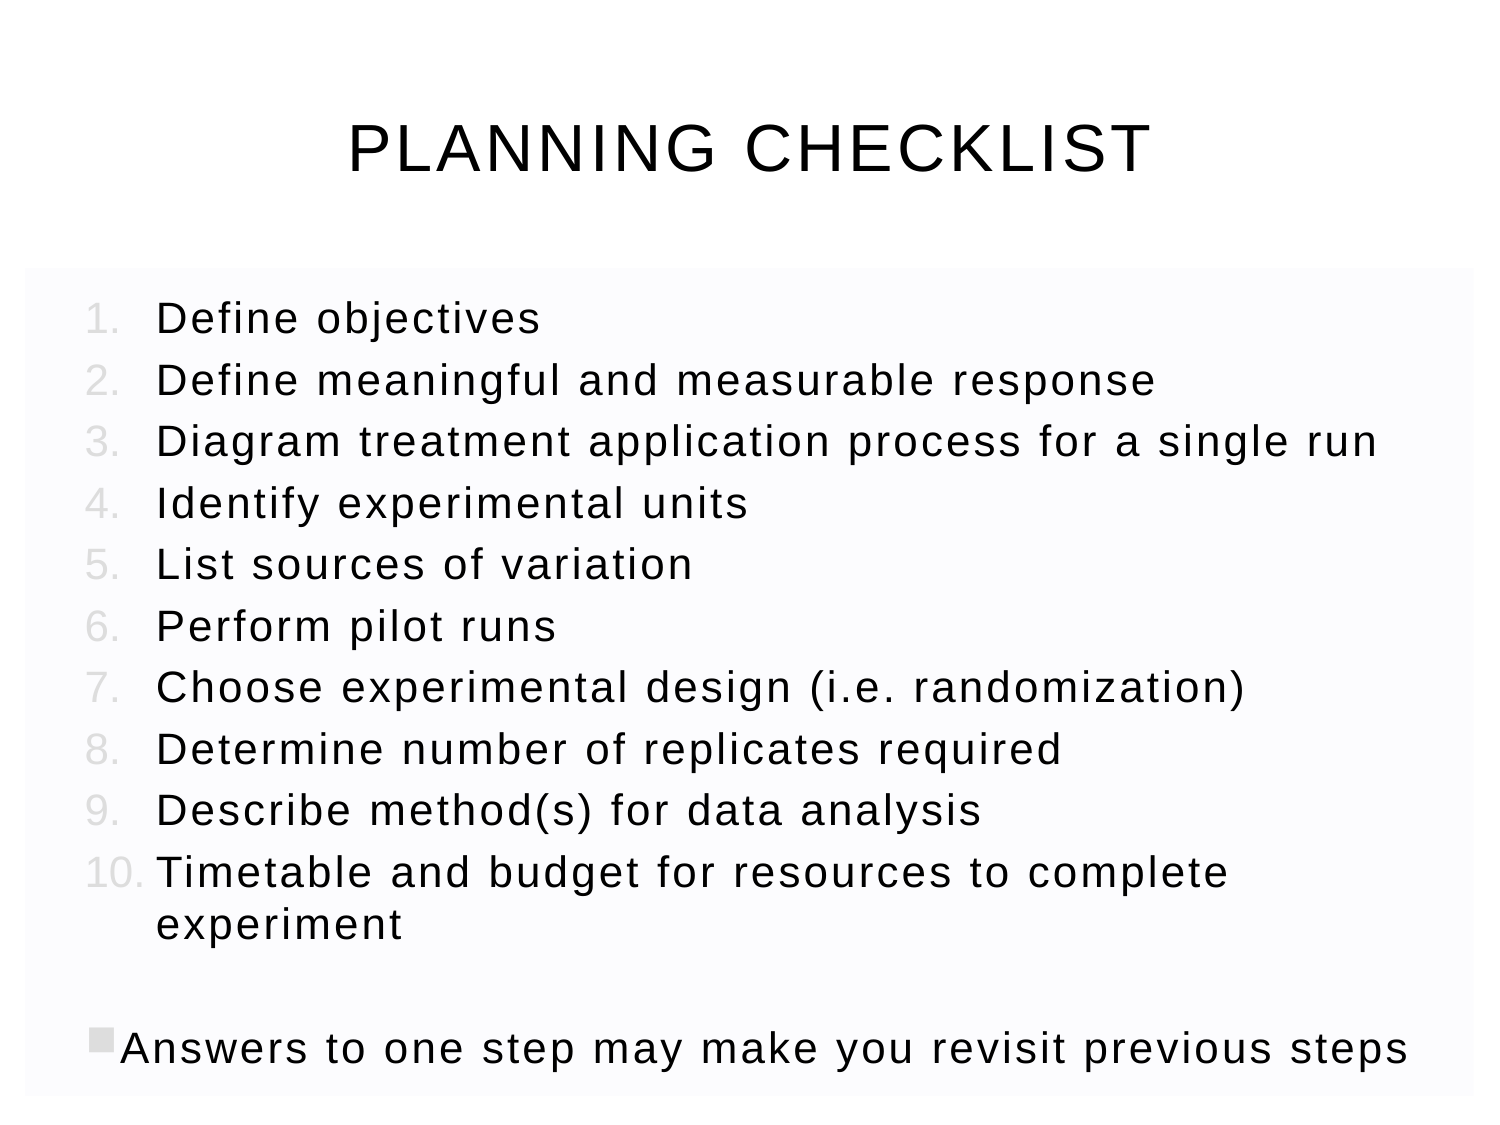

# Planning Checklist
Define objectives
Define meaningful and measurable response
Diagram treatment application process for a single run
Identify experimental units
List sources of variation
Perform pilot runs
Choose experimental design (i.e. randomization)
Determine number of replicates required
Describe method(s) for data analysis
Timetable and budget for resources to complete experiment

Answers to one step may make you revisit previous steps